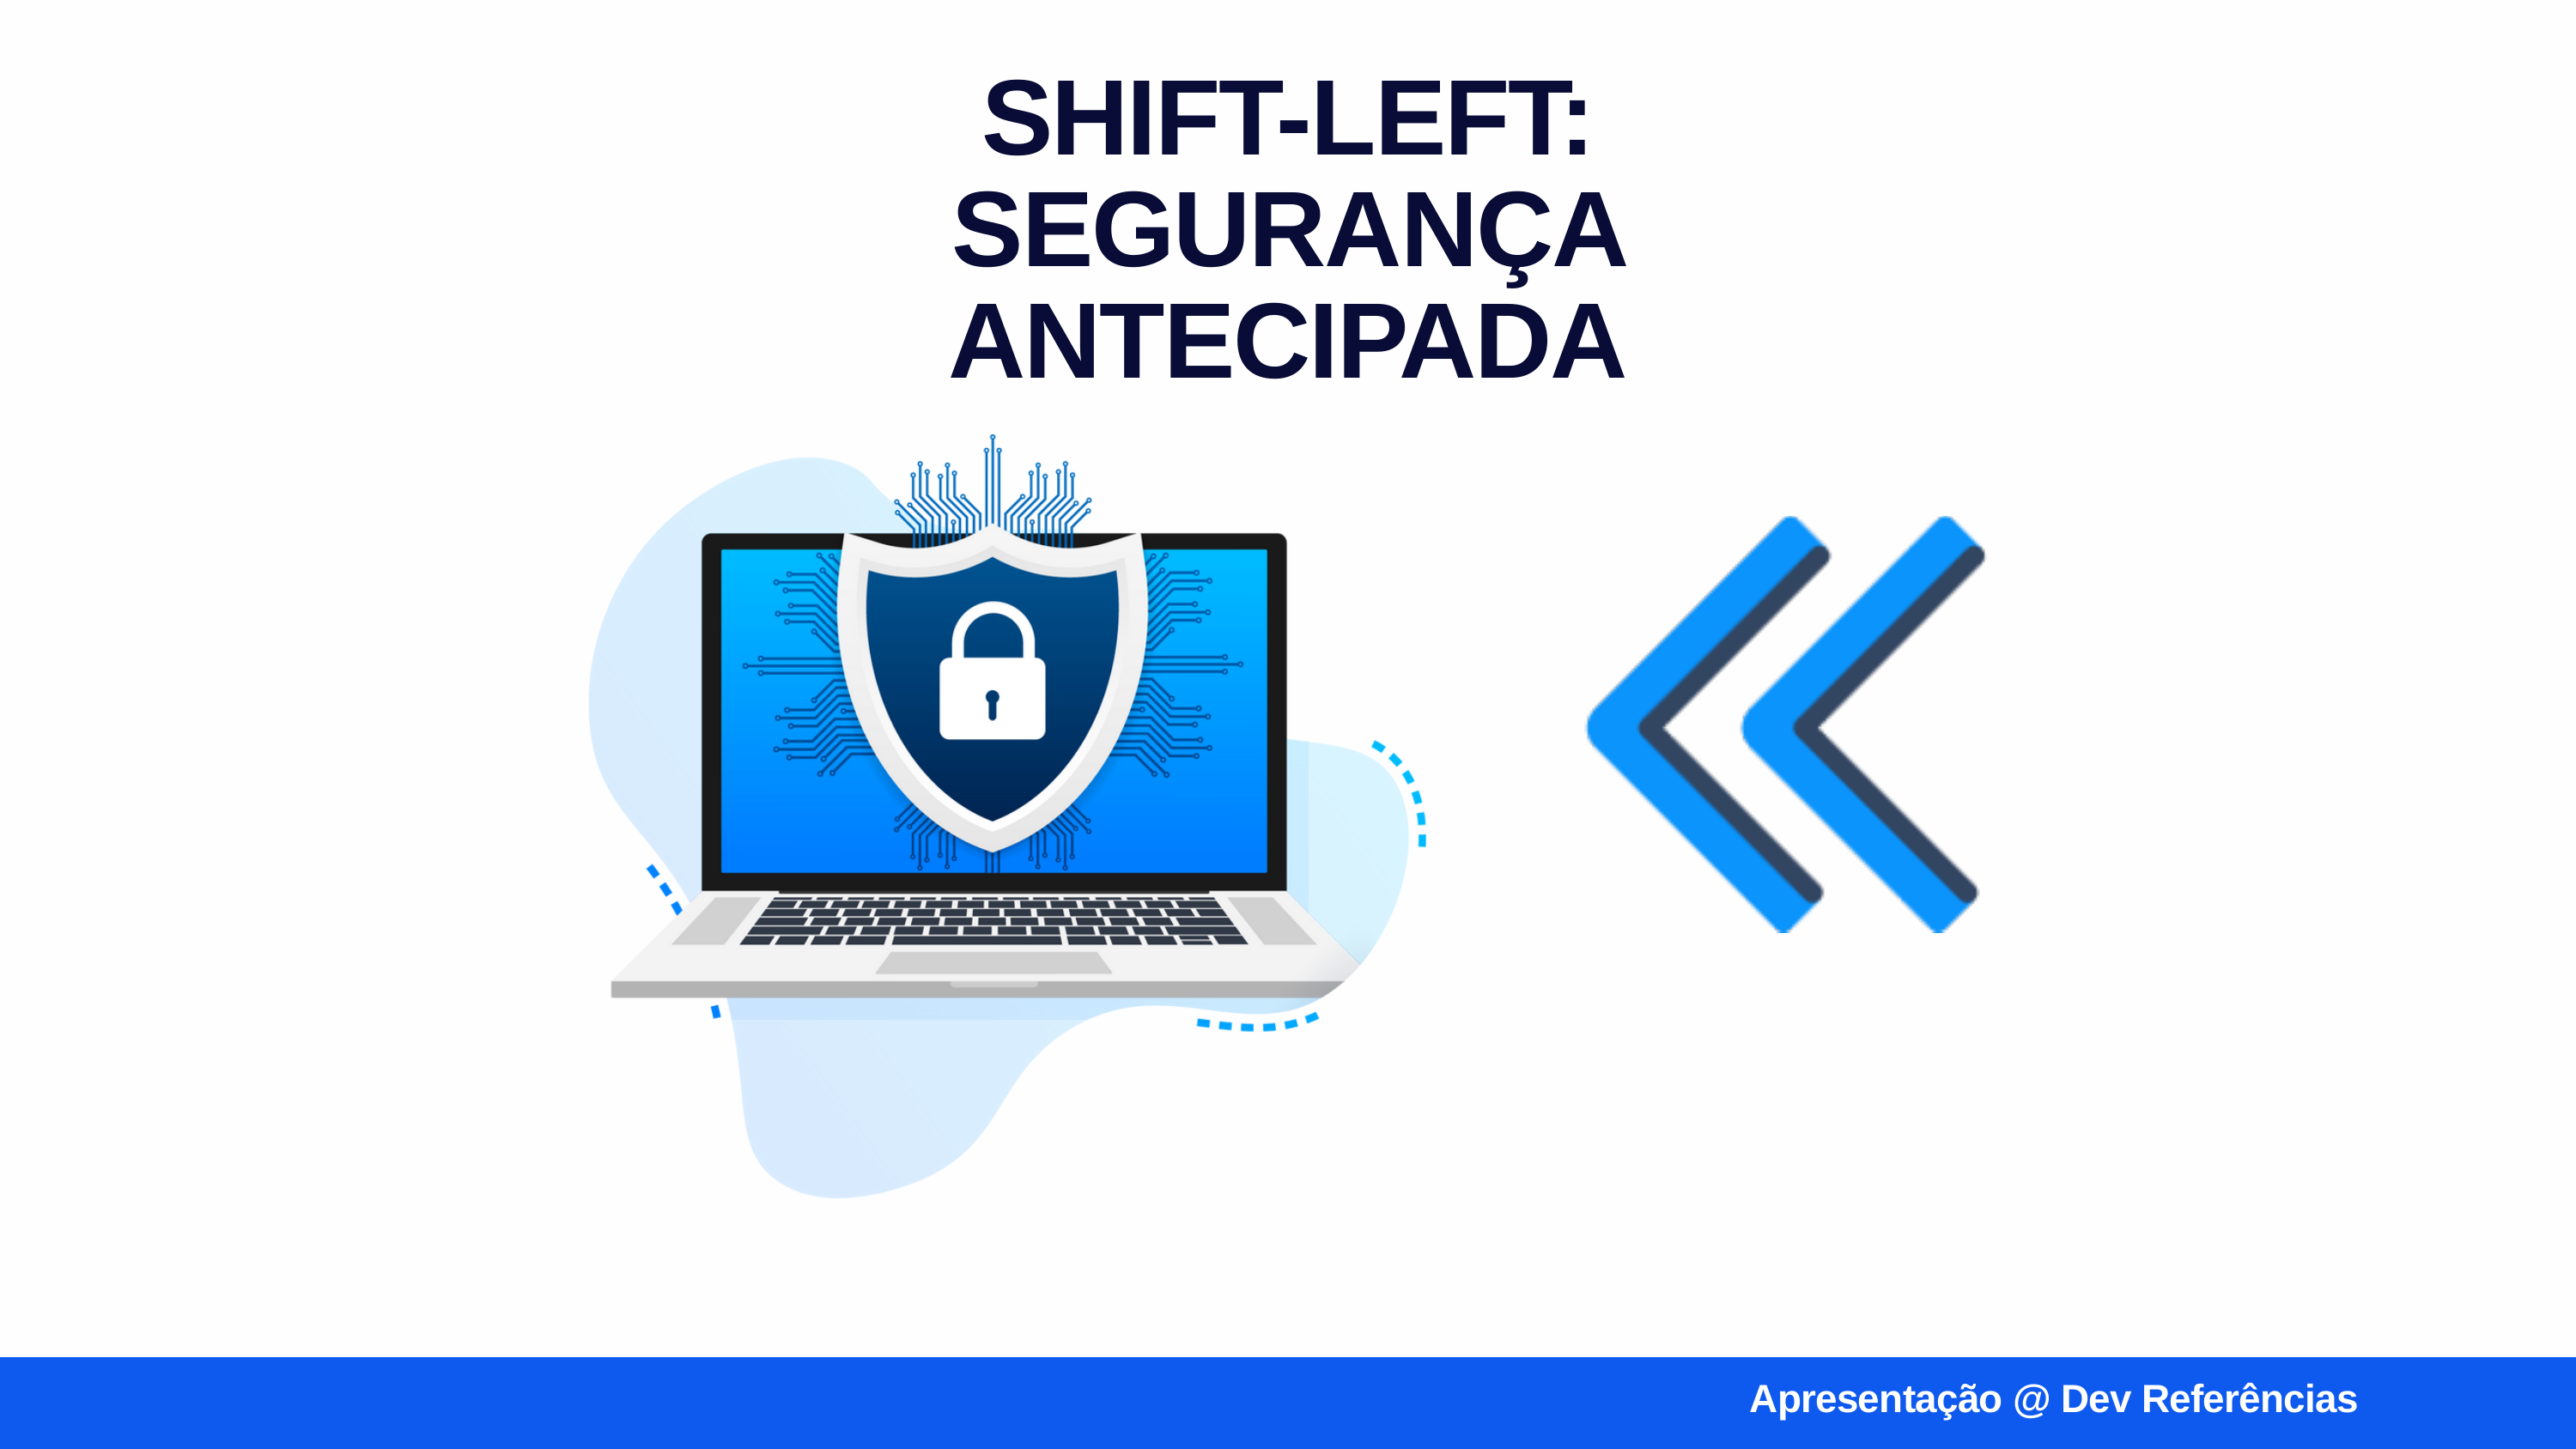

SHIFT-LEFT: SEGURANÇA ANTECIPADA

Apresentação @ Dev Referências